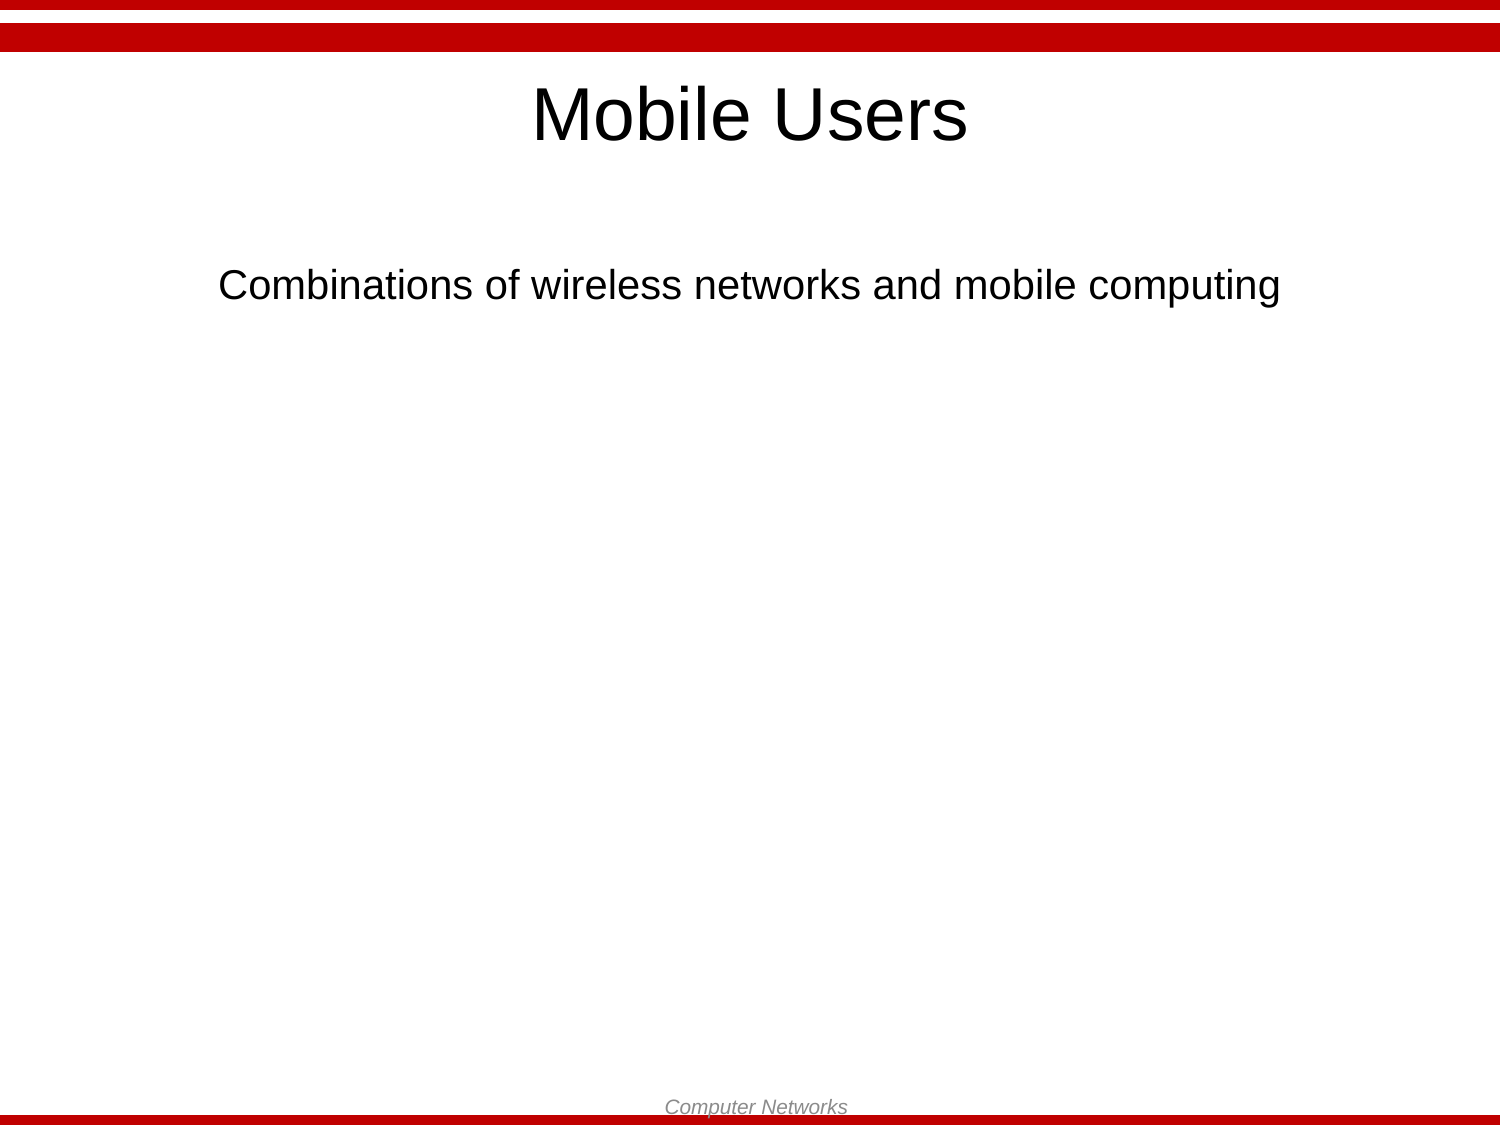

# Mobile Users
Combinations of wireless networks and mobile computing
Computer Networks